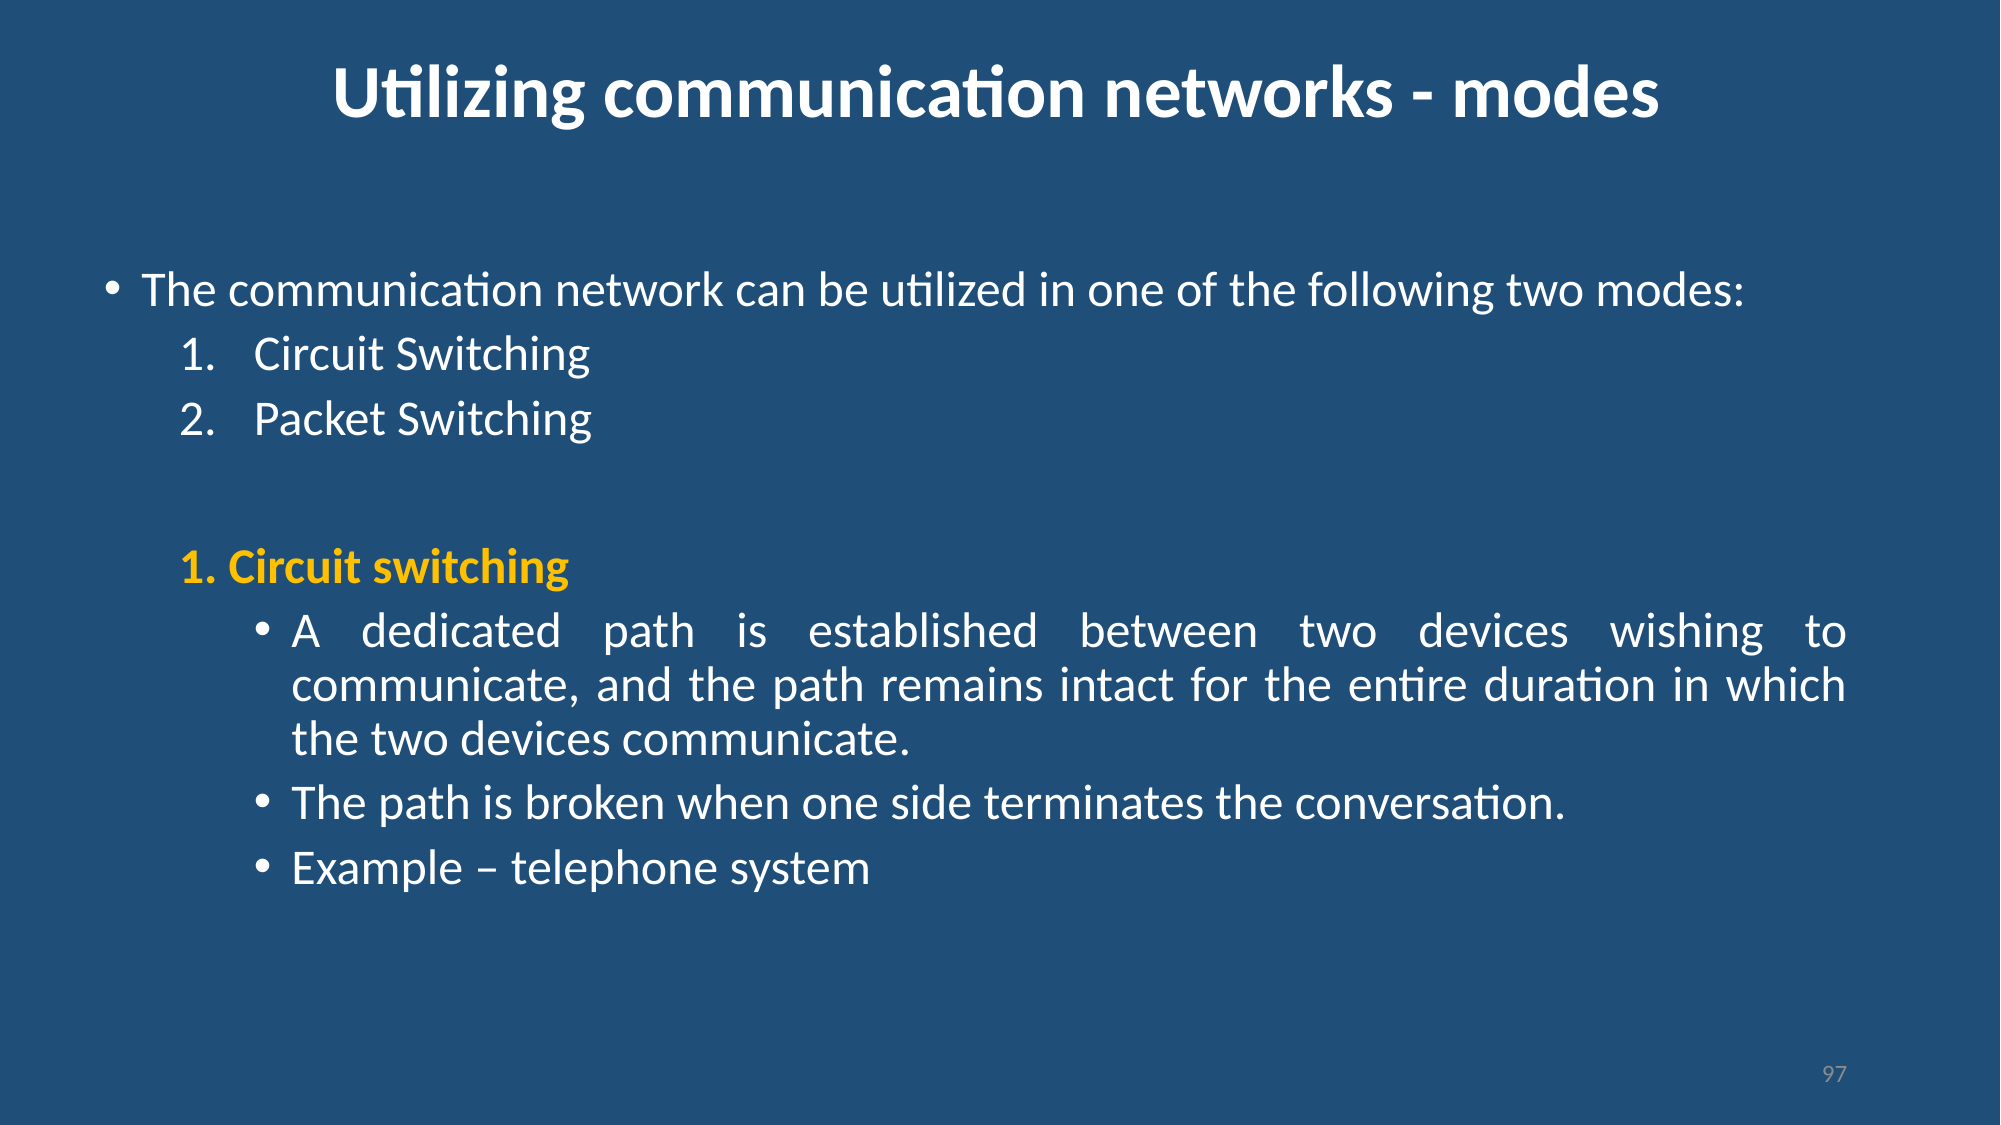

# Utilizing communication networks - modes

The communication network can be utilized in one of the following two modes:
Circuit Switching
Packet Switching

1. Circuit switching
A dedicated path is established between two devices wishing to communicate, and the path remains intact for the entire duration in which the two devices communicate.
The path is broken when one side terminates the conversation.
Example – telephone system

97